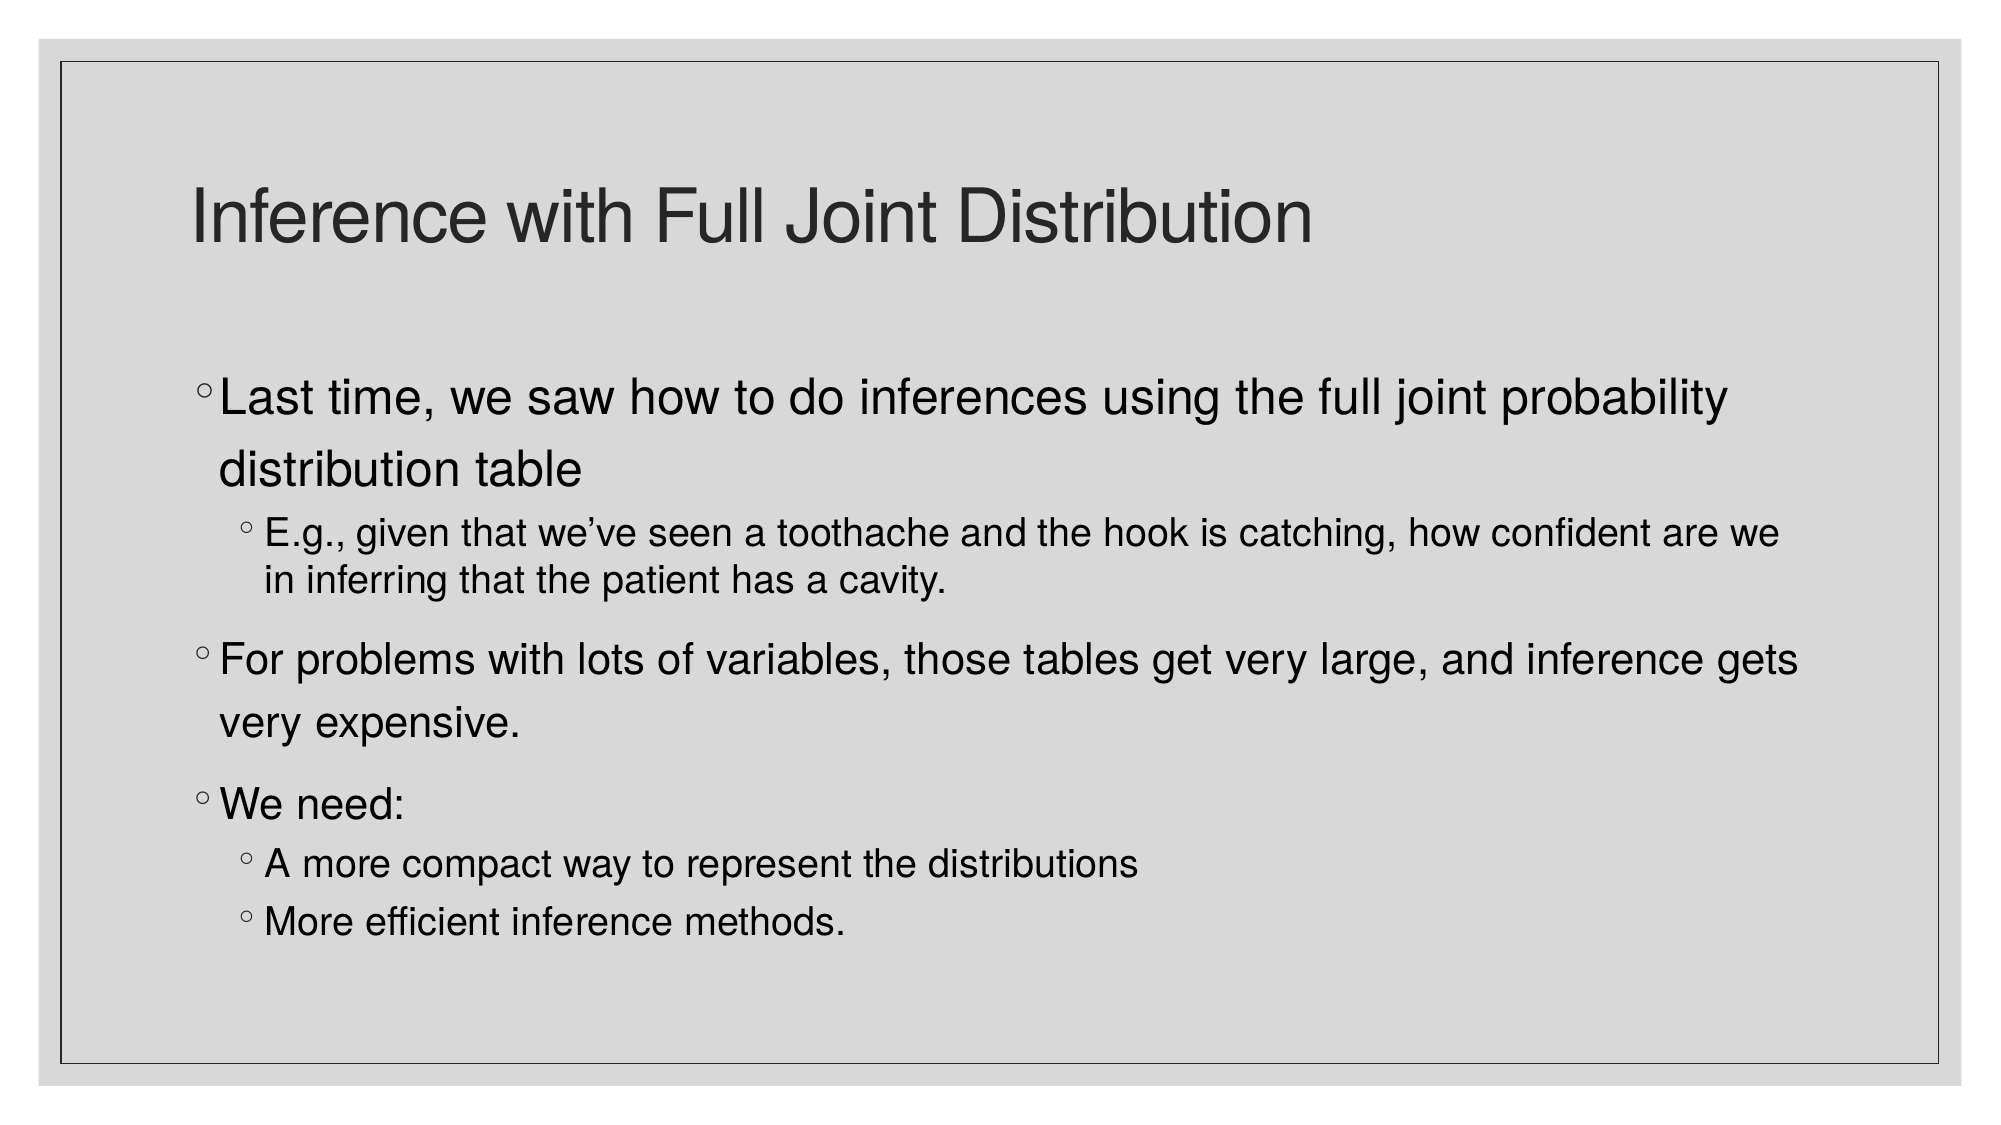

# Inference with Full Joint Distribution
Last time, we saw how to do inferences using the full joint probability distribution table
E.g., given that we’ve seen a toothache and the hook is catching, how confident are we in inferring that the patient has a cavity.
For problems with lots of variables, those tables get very large, and inference gets very expensive.
We need:
A more compact way to represent the distributions
More efficient inference methods.